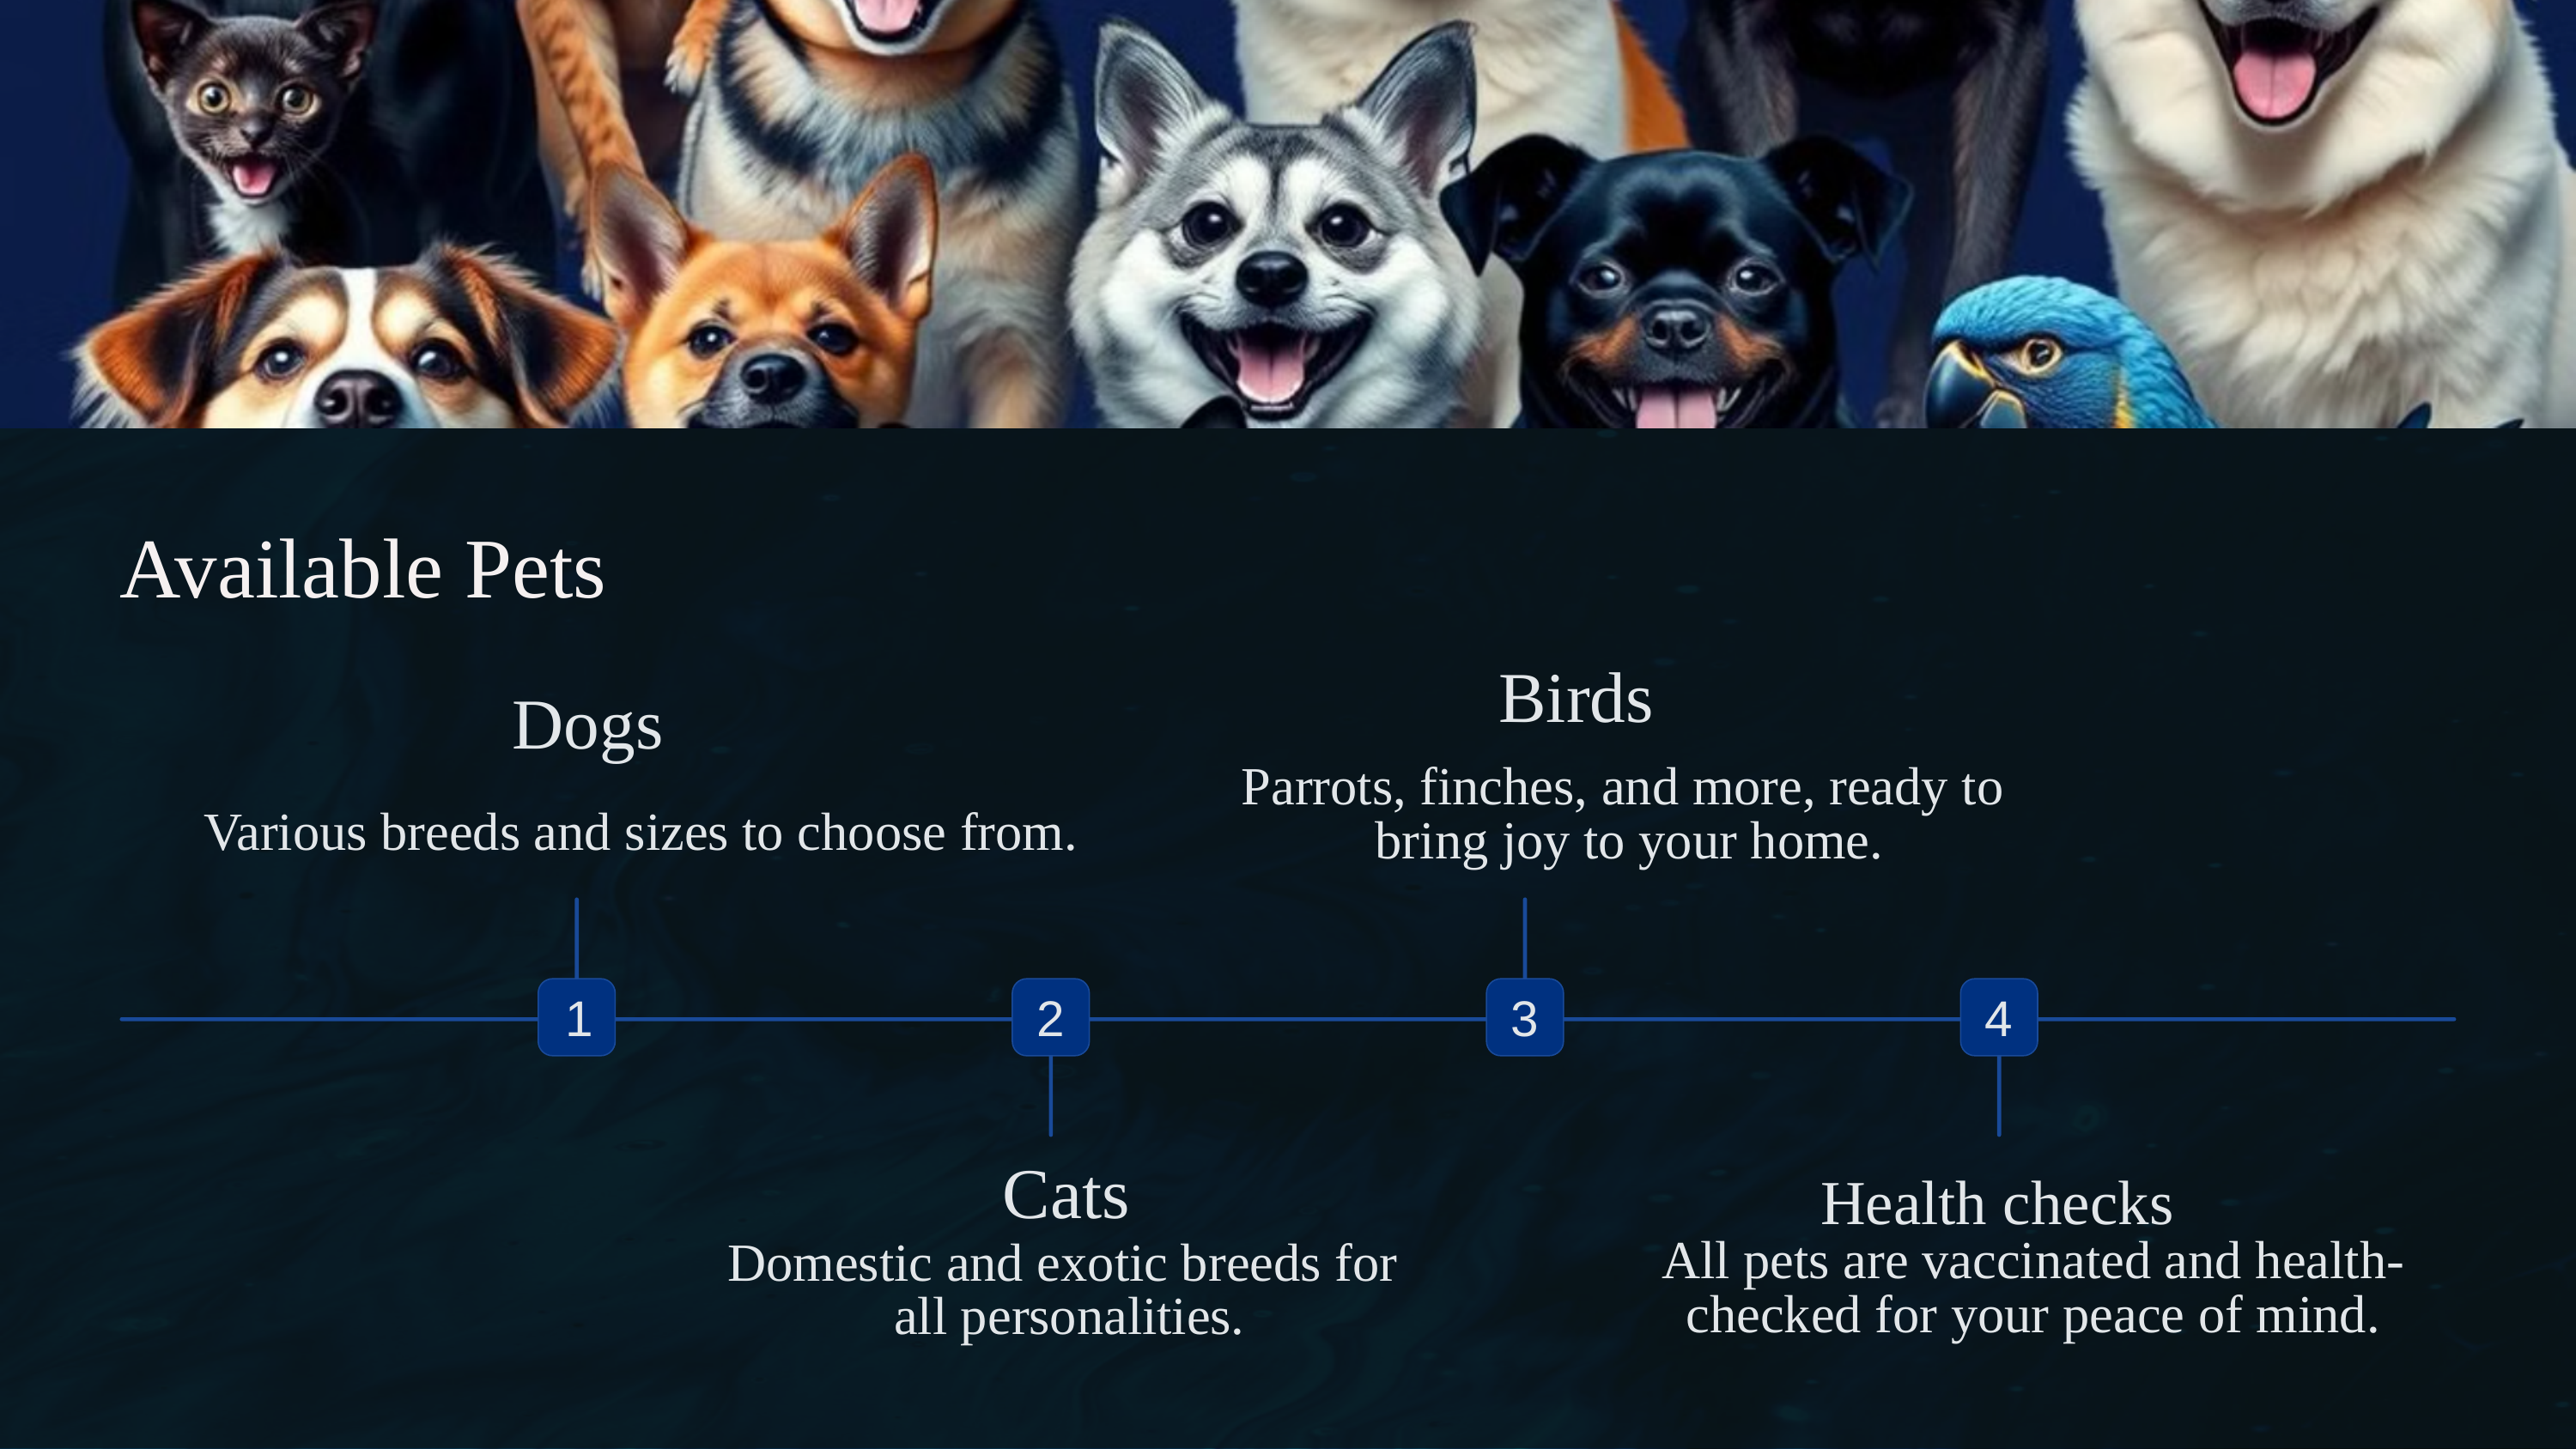

Available Pets

Birds

Dogs

Parrots, finches, and more, ready to
 bring joy to your home.

Various breeds and sizes to choose from.

1

2

3

4

Cats

Health checks

All pets are vaccinated and health-checked for your peace of mind.

Domestic and exotic breeds for
all personalities.